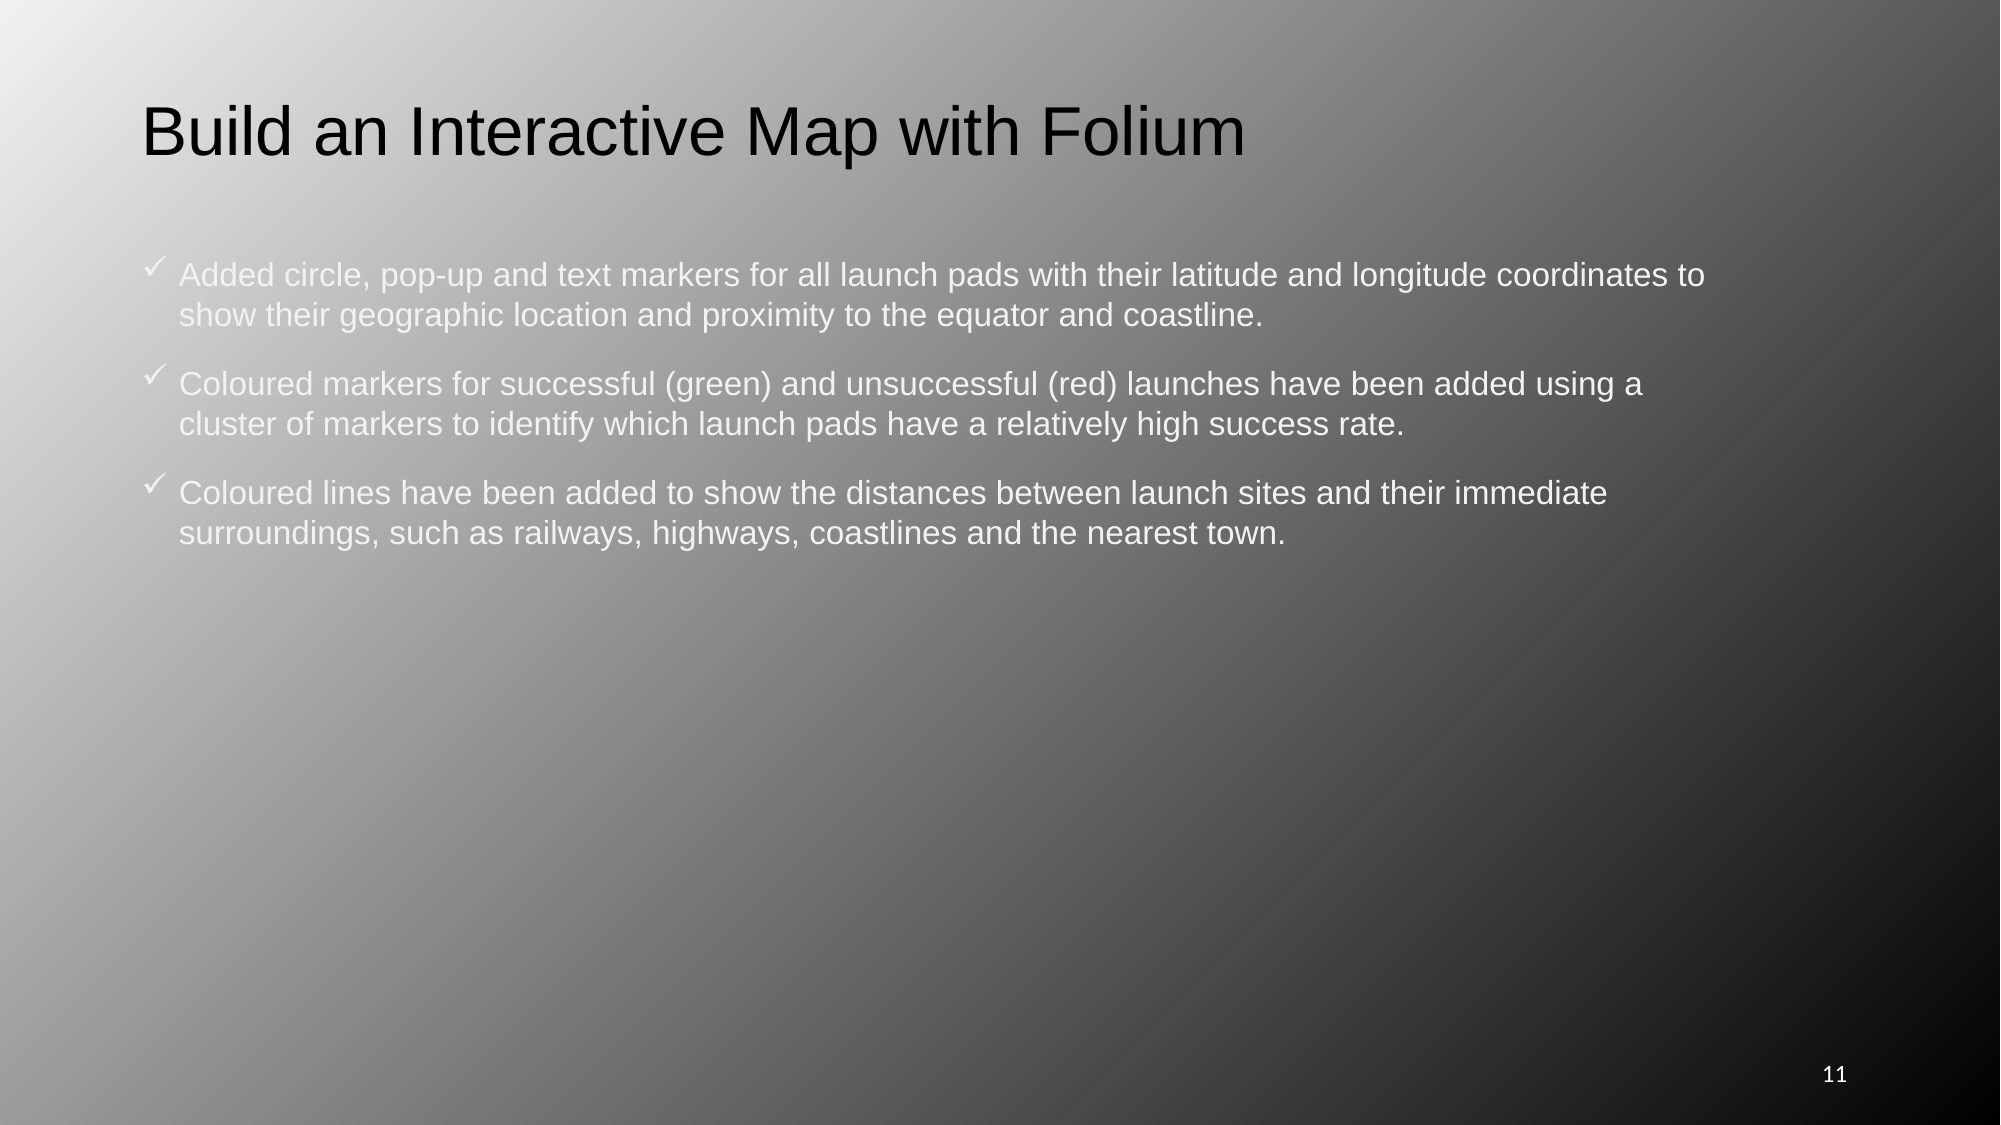

Build an Interactive Map with Folium
Added circle, pop-up and text markers for all launch pads with their latitude and longitude coordinates to show their geographic location and proximity to the equator and coastline.
Coloured markers for successful (green) and unsuccessful (red) launches have been added using a cluster of markers to identify which launch pads have a relatively high success rate.
Coloured lines have been added to show the distances between launch sites and their immediate surroundings, such as railways, highways, coastlines and the nearest town.

11